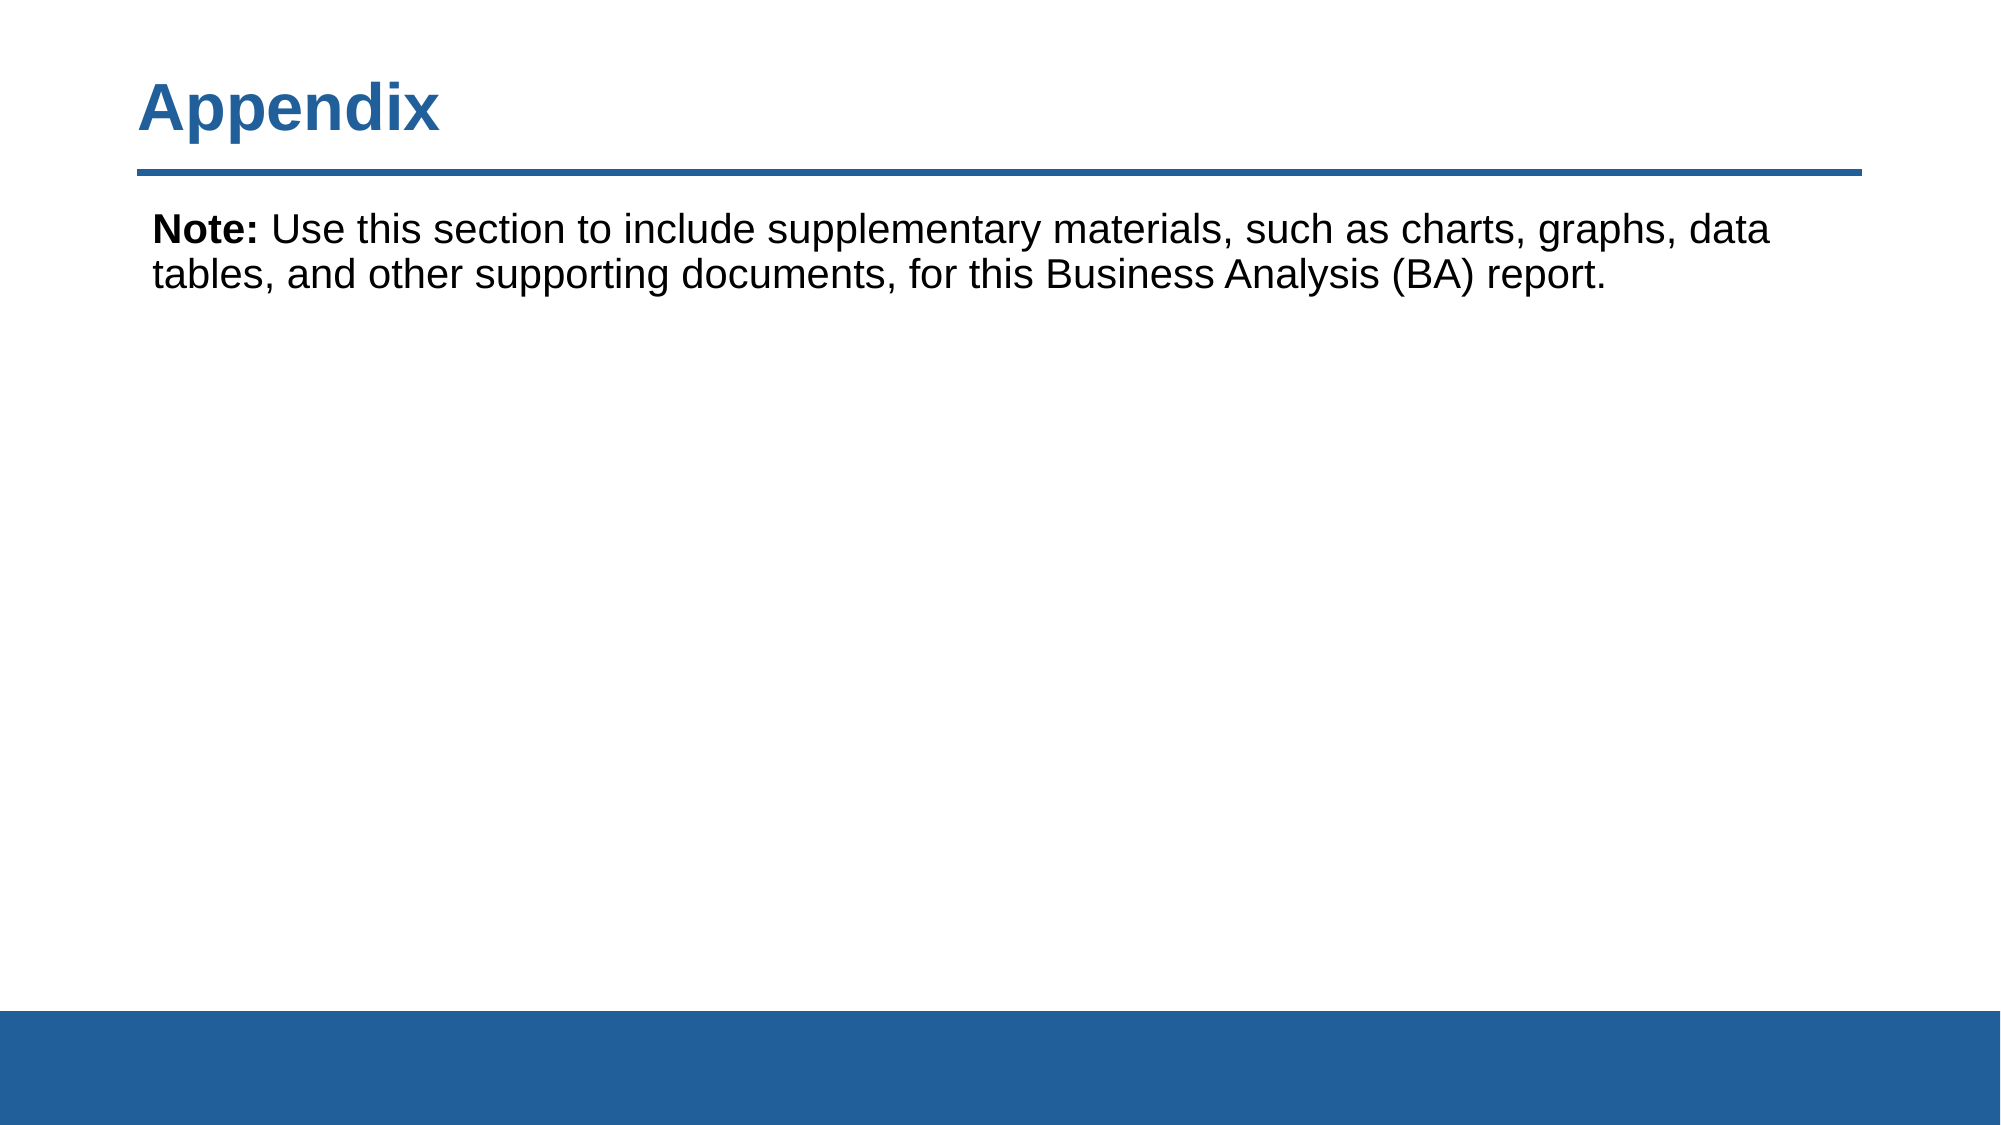

# Appendix
Note: Use this section to include supplementary materials, such as charts, graphs, data tables, and other supporting documents, for this Business Analysis (BA) report.